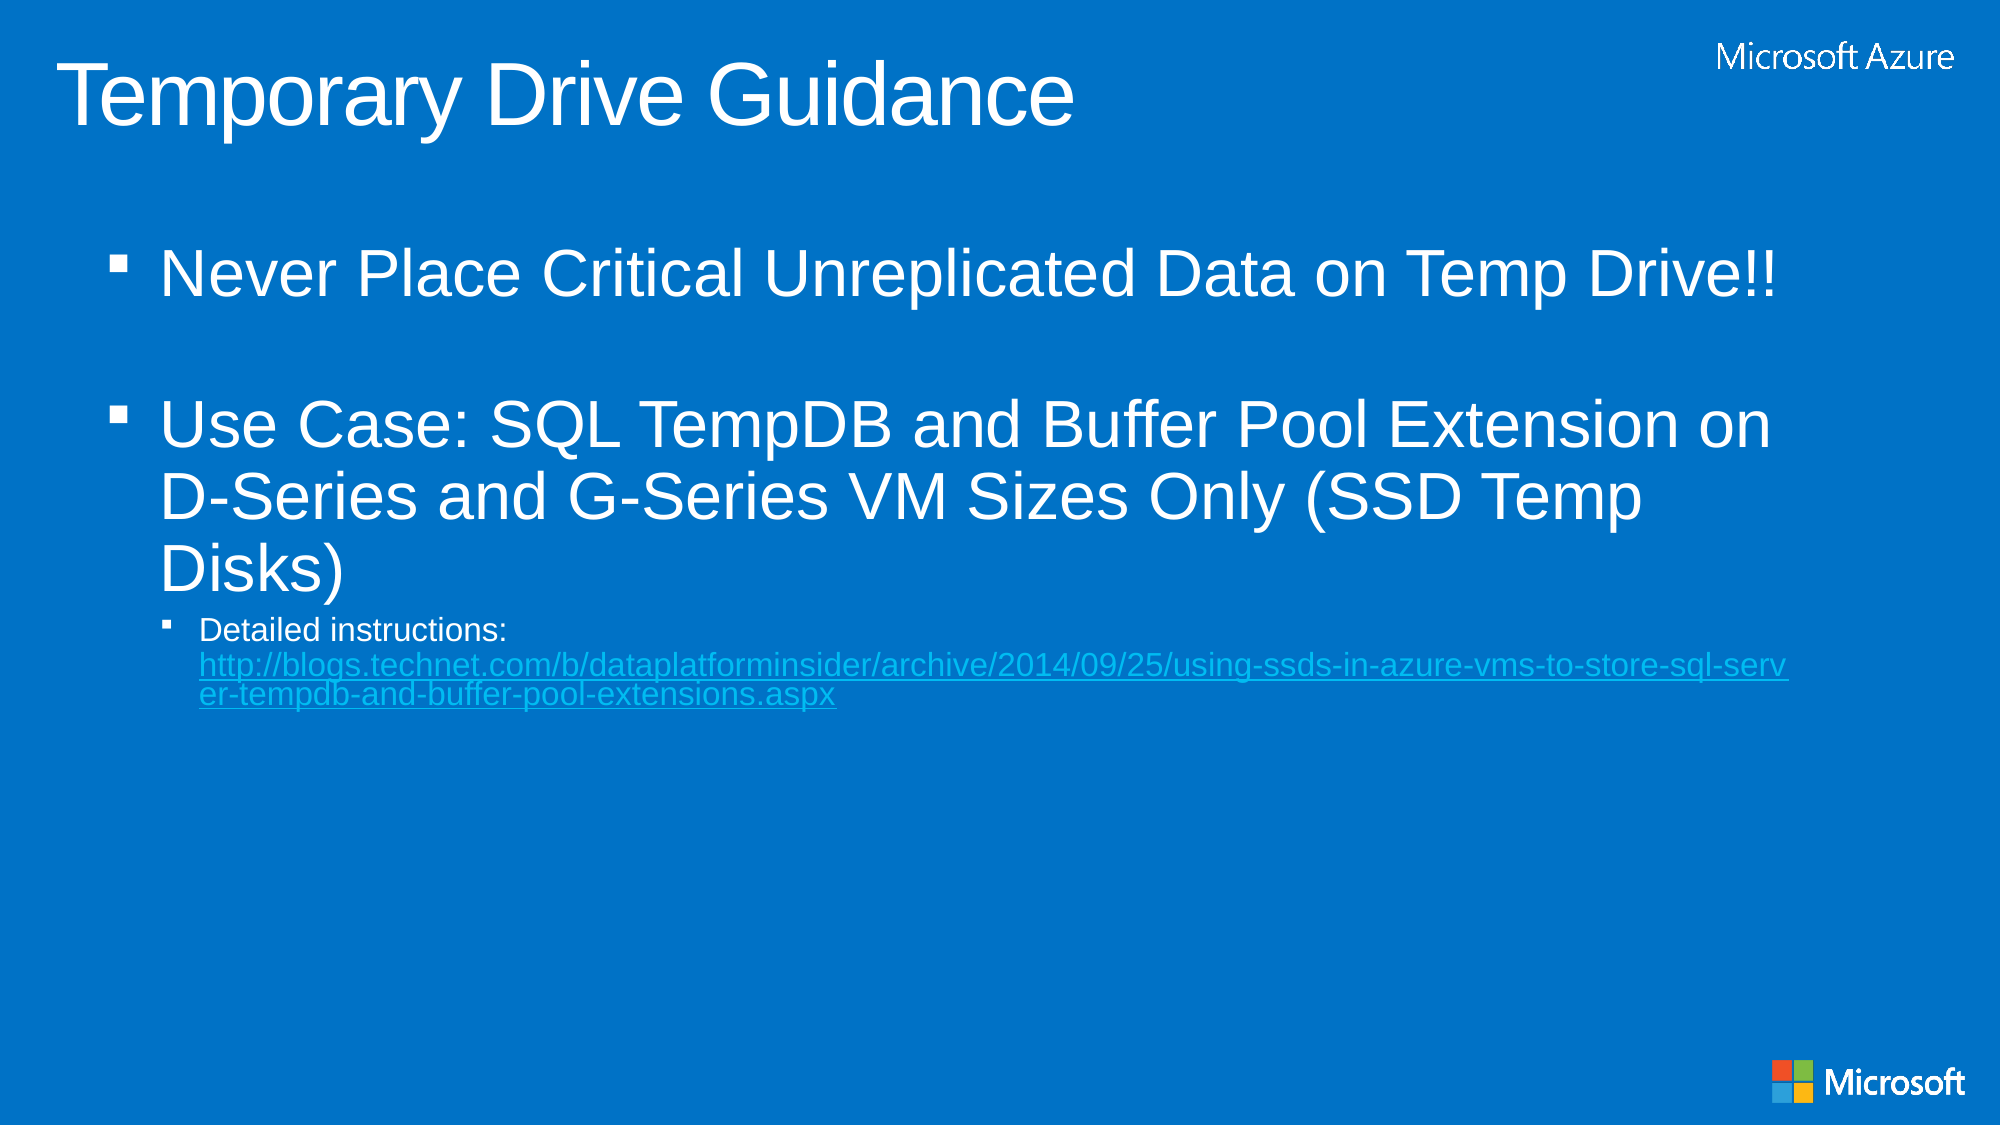

Temporary Drive Guidance
Never Place Critical Unreplicated Data on Temp Drive!!

Use Case: SQL TempDB and Buffer Pool Extension on D-Series and G-Series VM Sizes Only (SSD Temp Disks)
Detailed instructions: http://blogs.technet.com/b/dataplatforminsider/archive/2014/09/25/using-ssds-in-azure-vms-to-store-sql-server-tempdb-and-buffer-pool-extensions.aspx